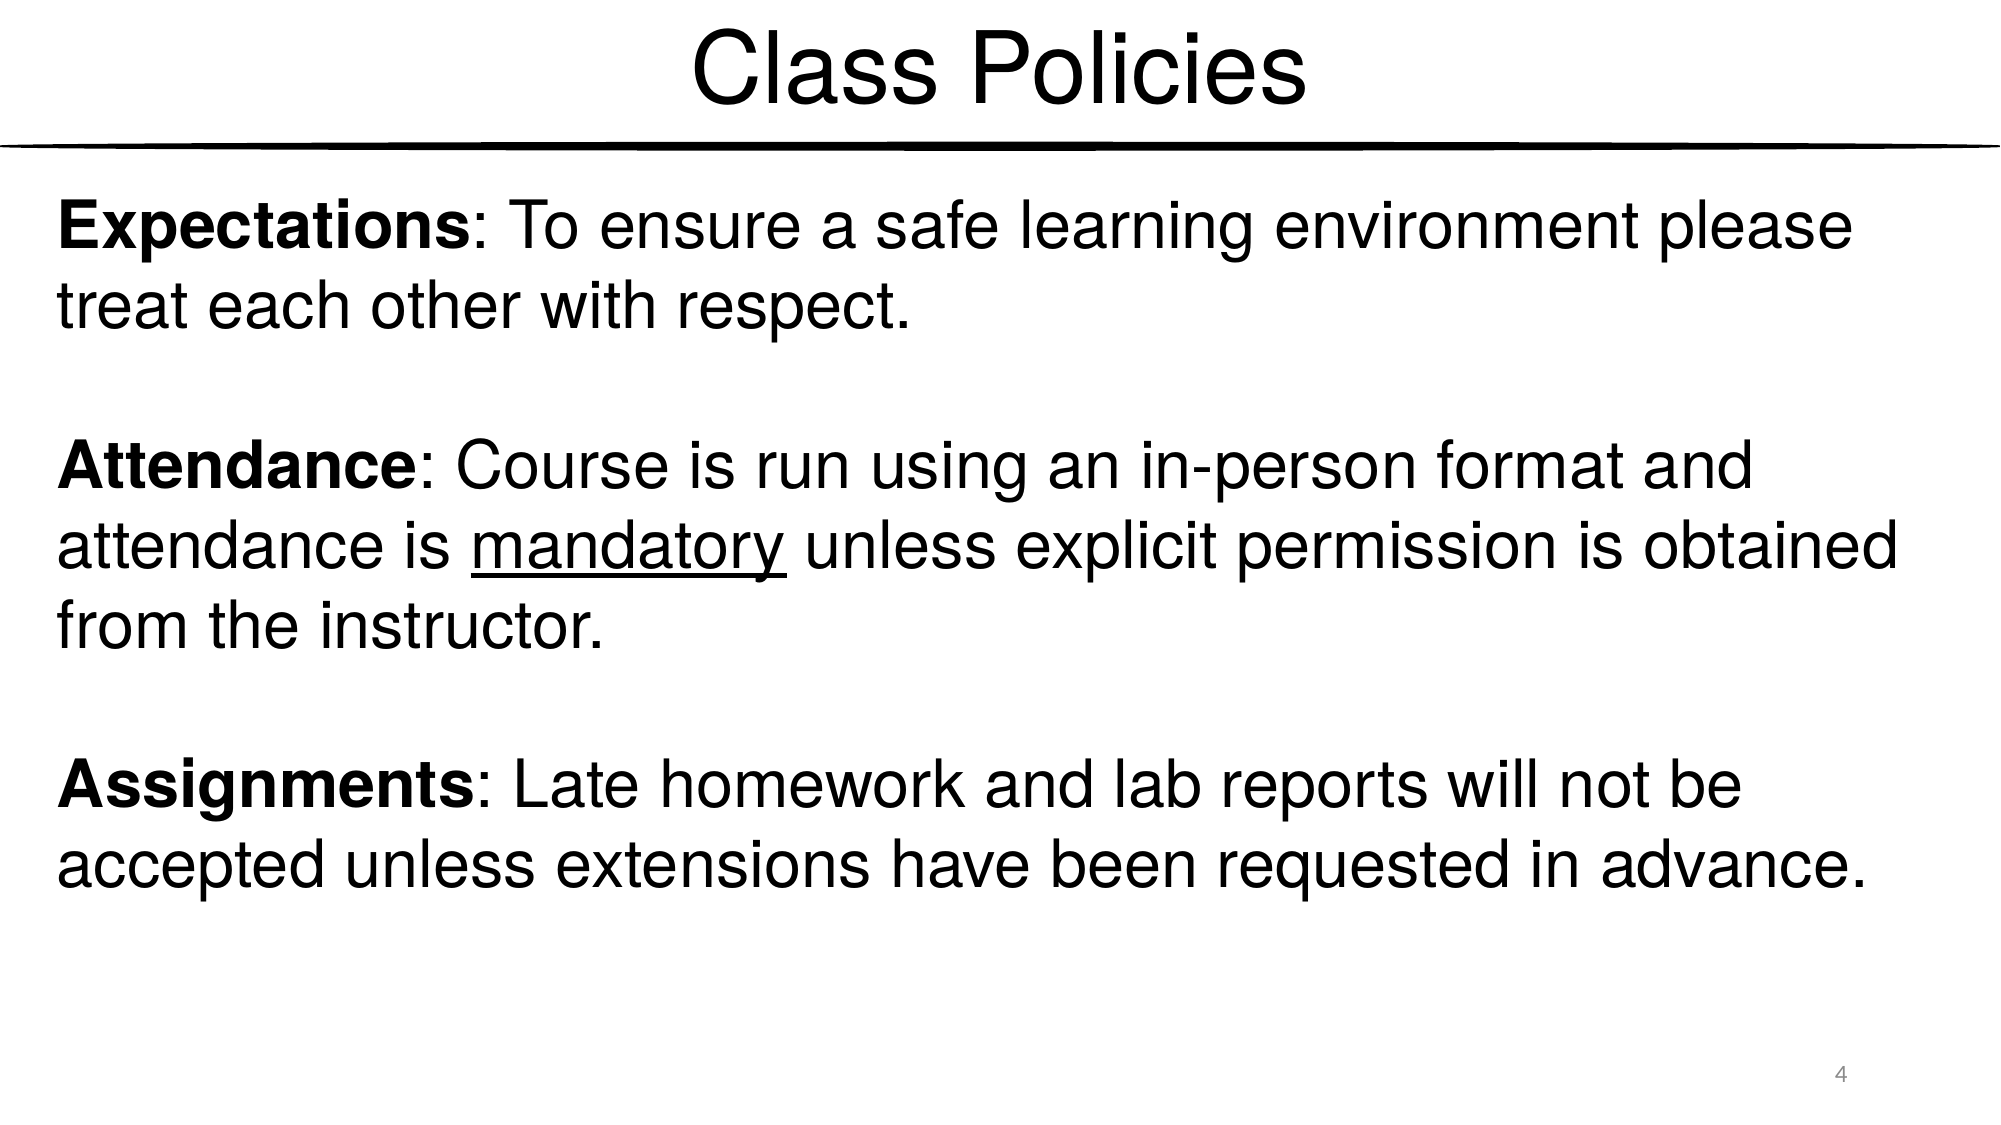

# Class Policies

Expectations: To ensure a safe learning environment please treat each other with respect.

Attendance: Course is run using an in-person format and attendance is mandatory unless explicit permission is obtained from the instructor.

Assignments: Late homework and lab reports will not be accepted unless extensions have been requested in advance.
4